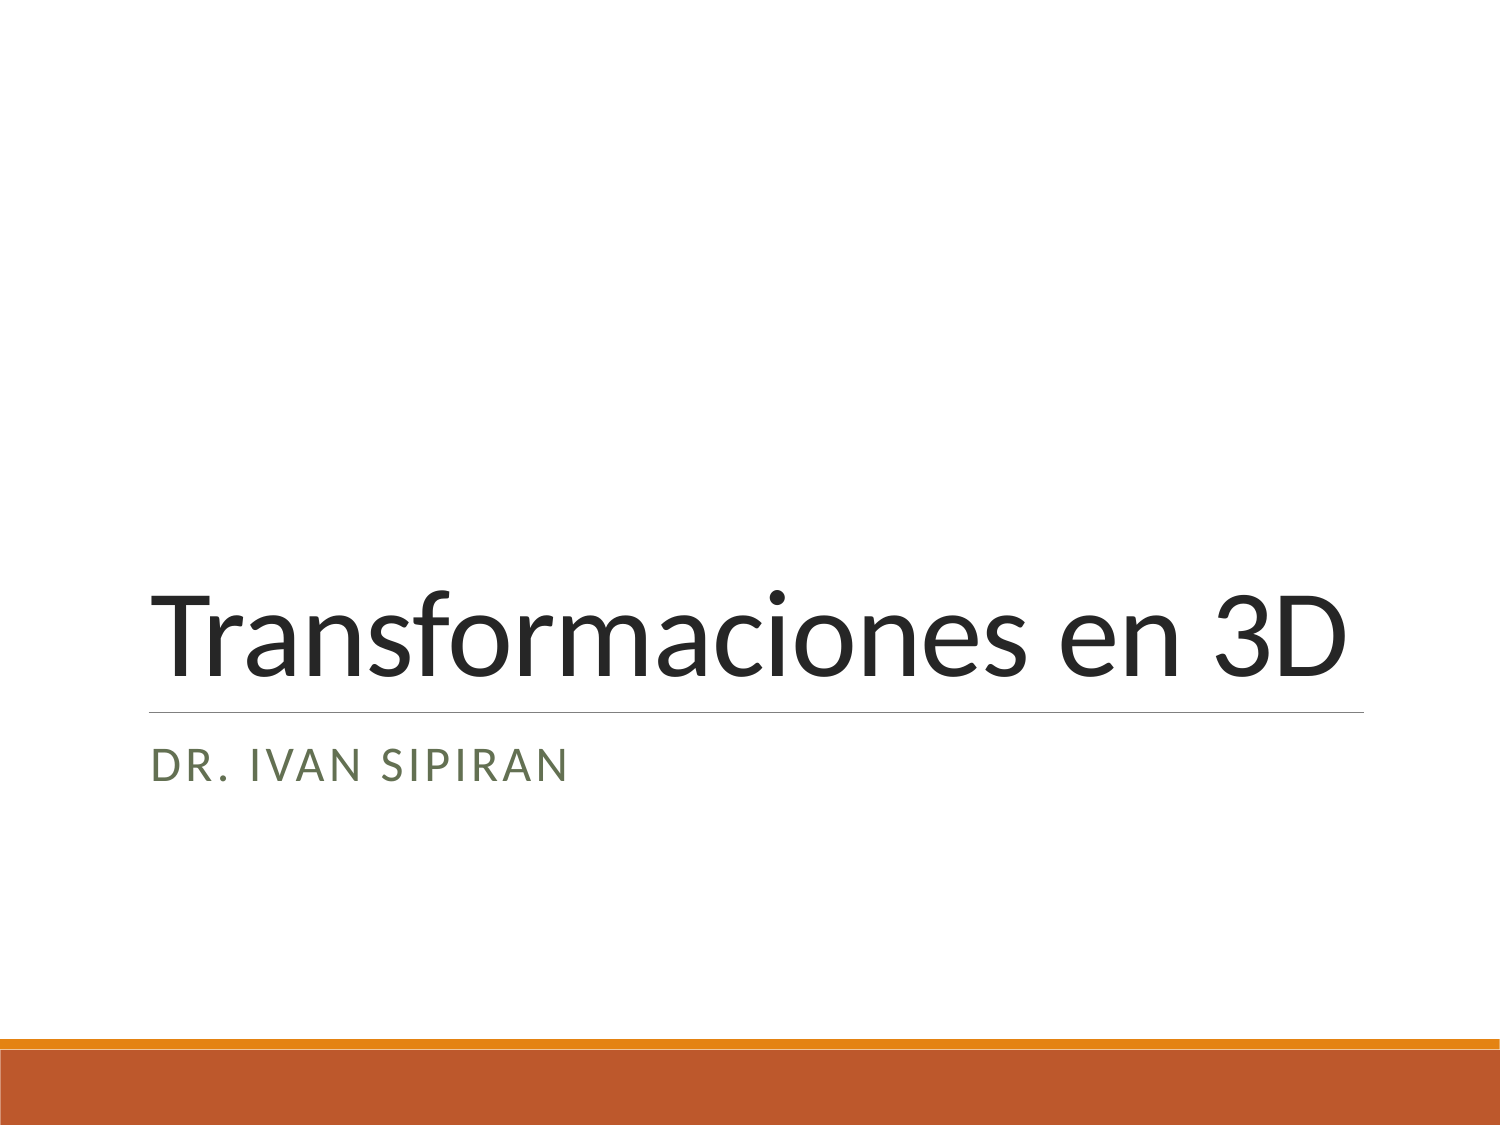

# Transformaciones en 3D
Dr. Ivan sipiran